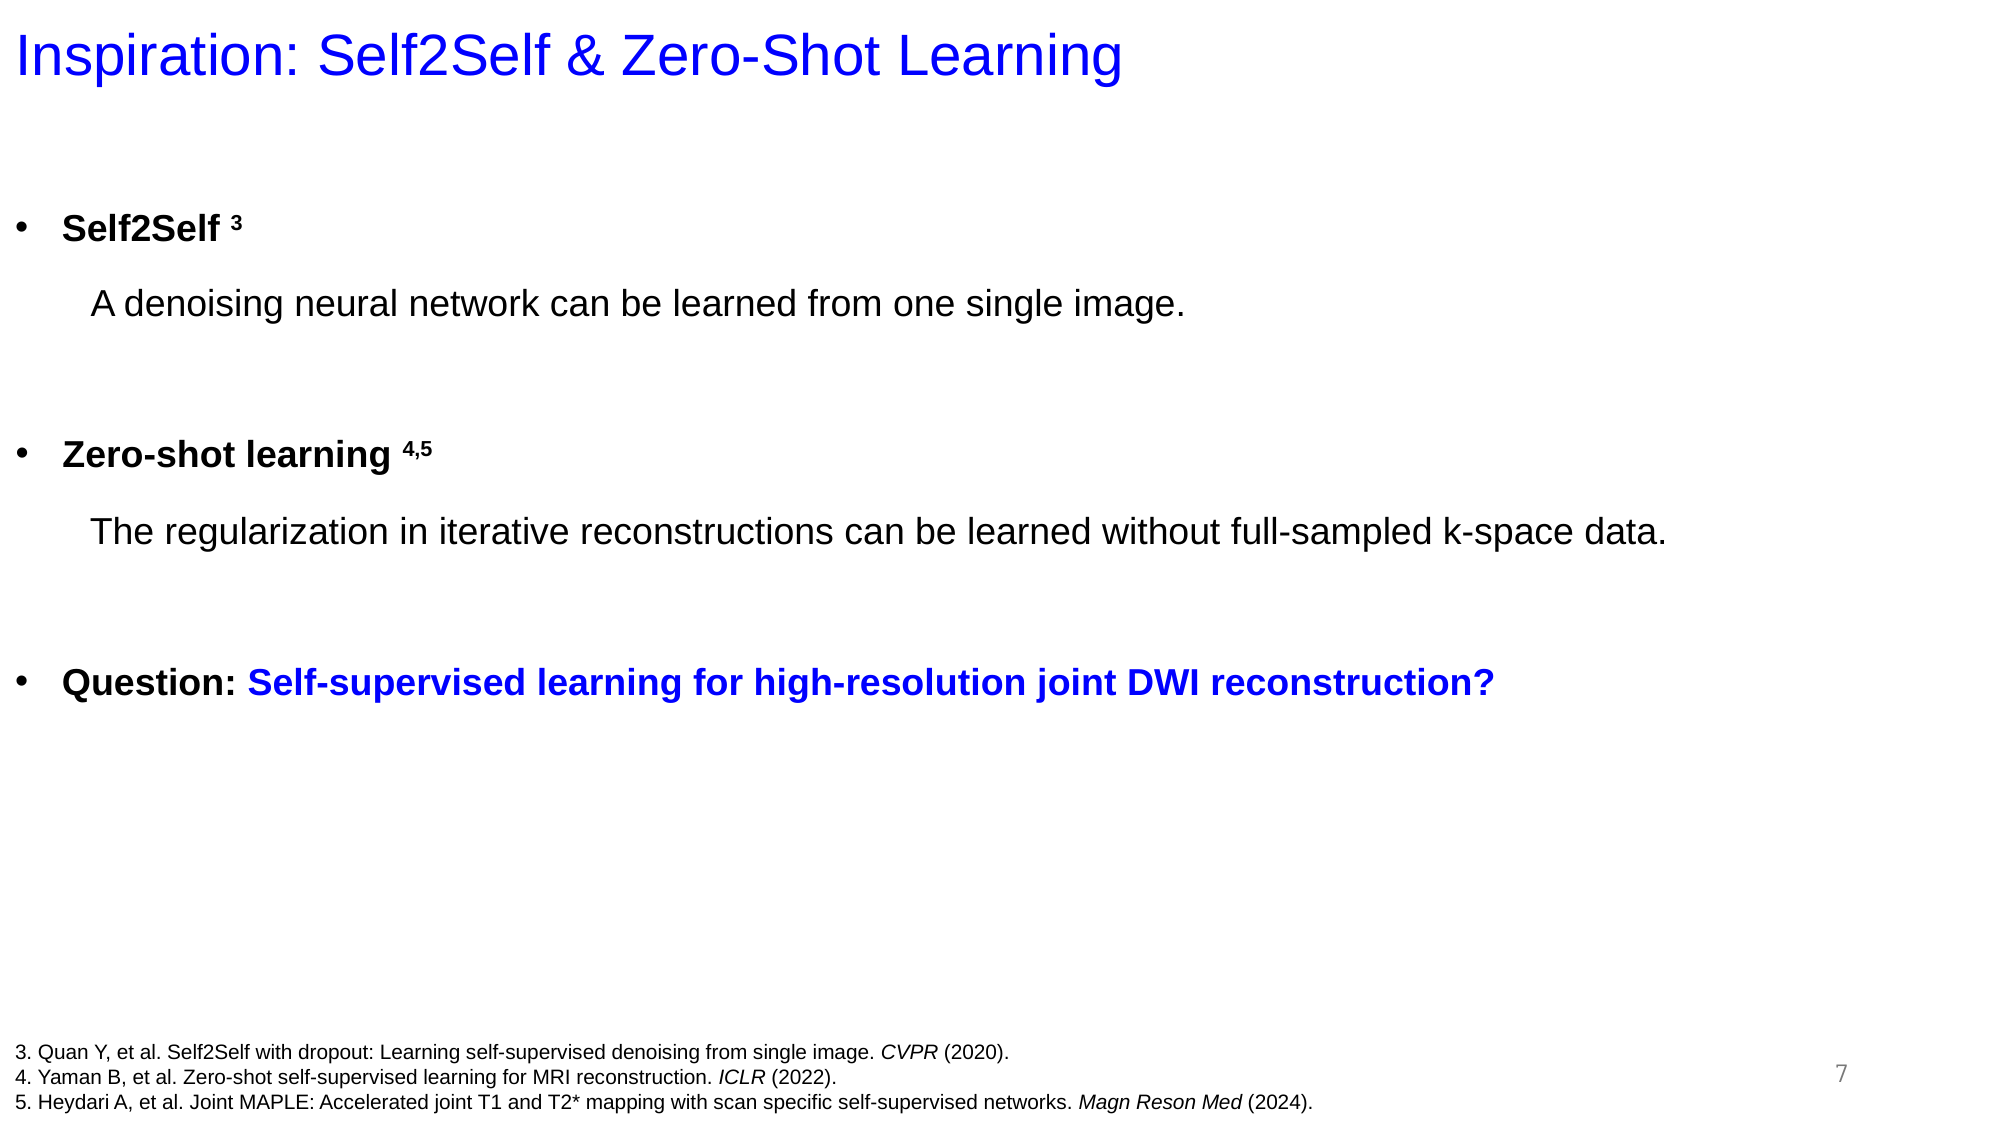

# Inspiration: Self2Self & Zero-Shot Learning
Self2Self 3
  A denoising neural network can be learned from one single image.
Zero-shot learning 4,5
  The regularization in iterative reconstructions can be learned without full-sampled k-space data.
Question: Self-supervised learning for high-resolution joint DWI reconstruction?
3. Quan Y, et al. Self2Self with dropout: Learning self-supervised denoising from single image. CVPR (2020).
4. Yaman B, et al. Zero-shot self-supervised learning for MRI reconstruction. ICLR (2022).
5. Heydari A, et al. Joint MAPLE: Accelerated joint T1 and T2* mapping with scan specific self-supervised networks. Magn Reson Med (2024).
7